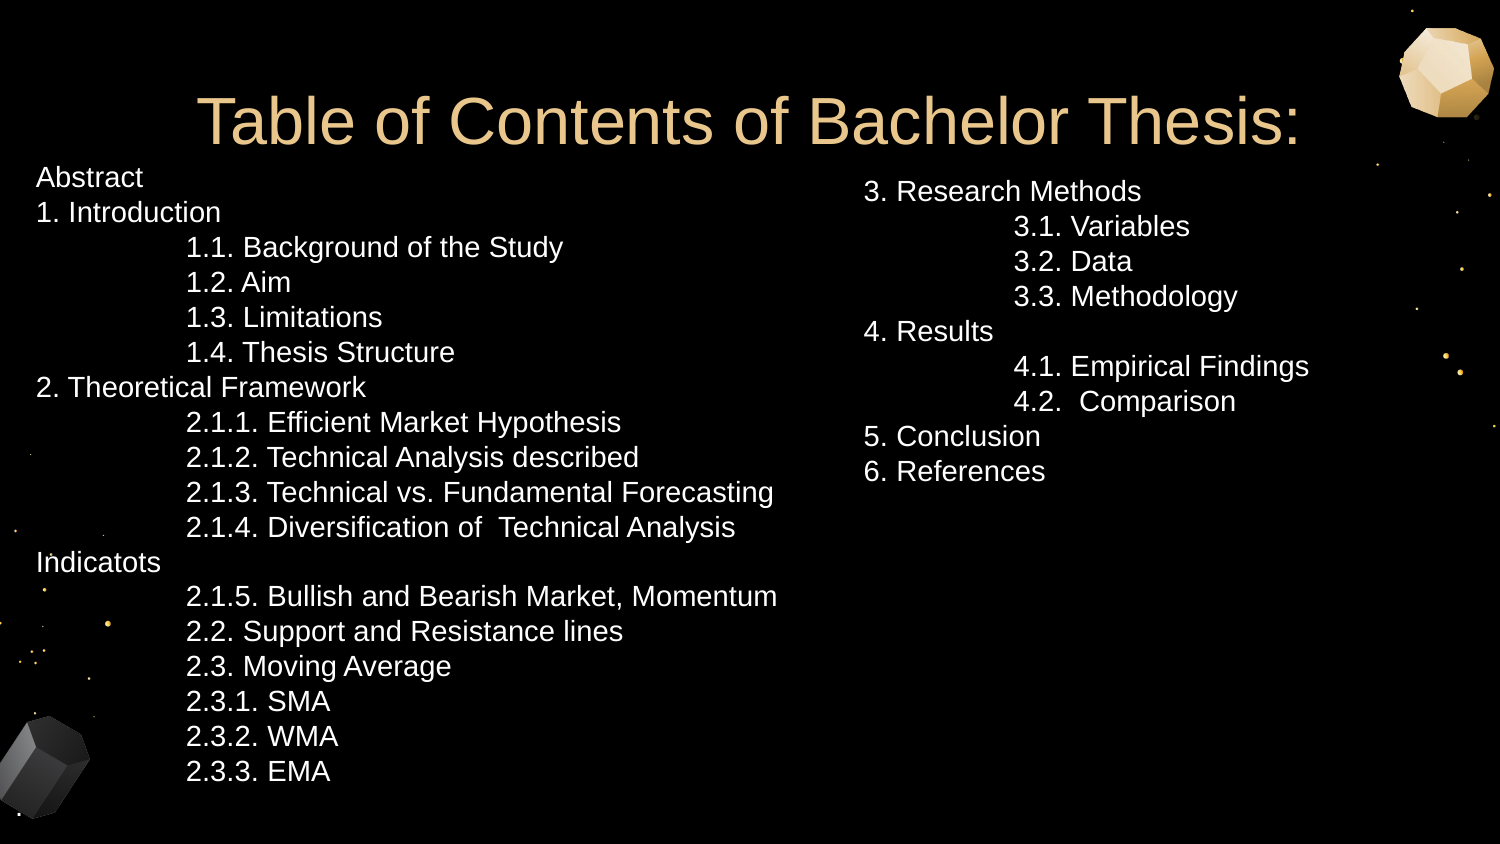

# Table of Contents of Bachelor Thesis:
Abstract
1. Introduction
	1.1. Background of the Study
	1.2. Aim
	1.3. Limitations
	1.4. Thesis Structure
2. Theoretical Framework
	2.1.1. Efficient Market Hypothesis
	2.1.2. Technical Analysis described
	2.1.3. Technical vs. Fundamental Forecasting
	2.1.4. Diversification of  Technical Analysis Indicatots
	2.1.5. Bullish and Bearish Market, Momentum
	2.2. Support and Resistance lines
	2.3. Moving Average
	2.3.1. SMA
	2.3.2. WMA
	2.3.3. EMA
.

3. Research Methods
	3.1. Variables
	3.2. Data
	3.3. Methodology
4. Results
	4.1. Empirical Findings
	4.2.  Comparison
5. Conclusion
6. References